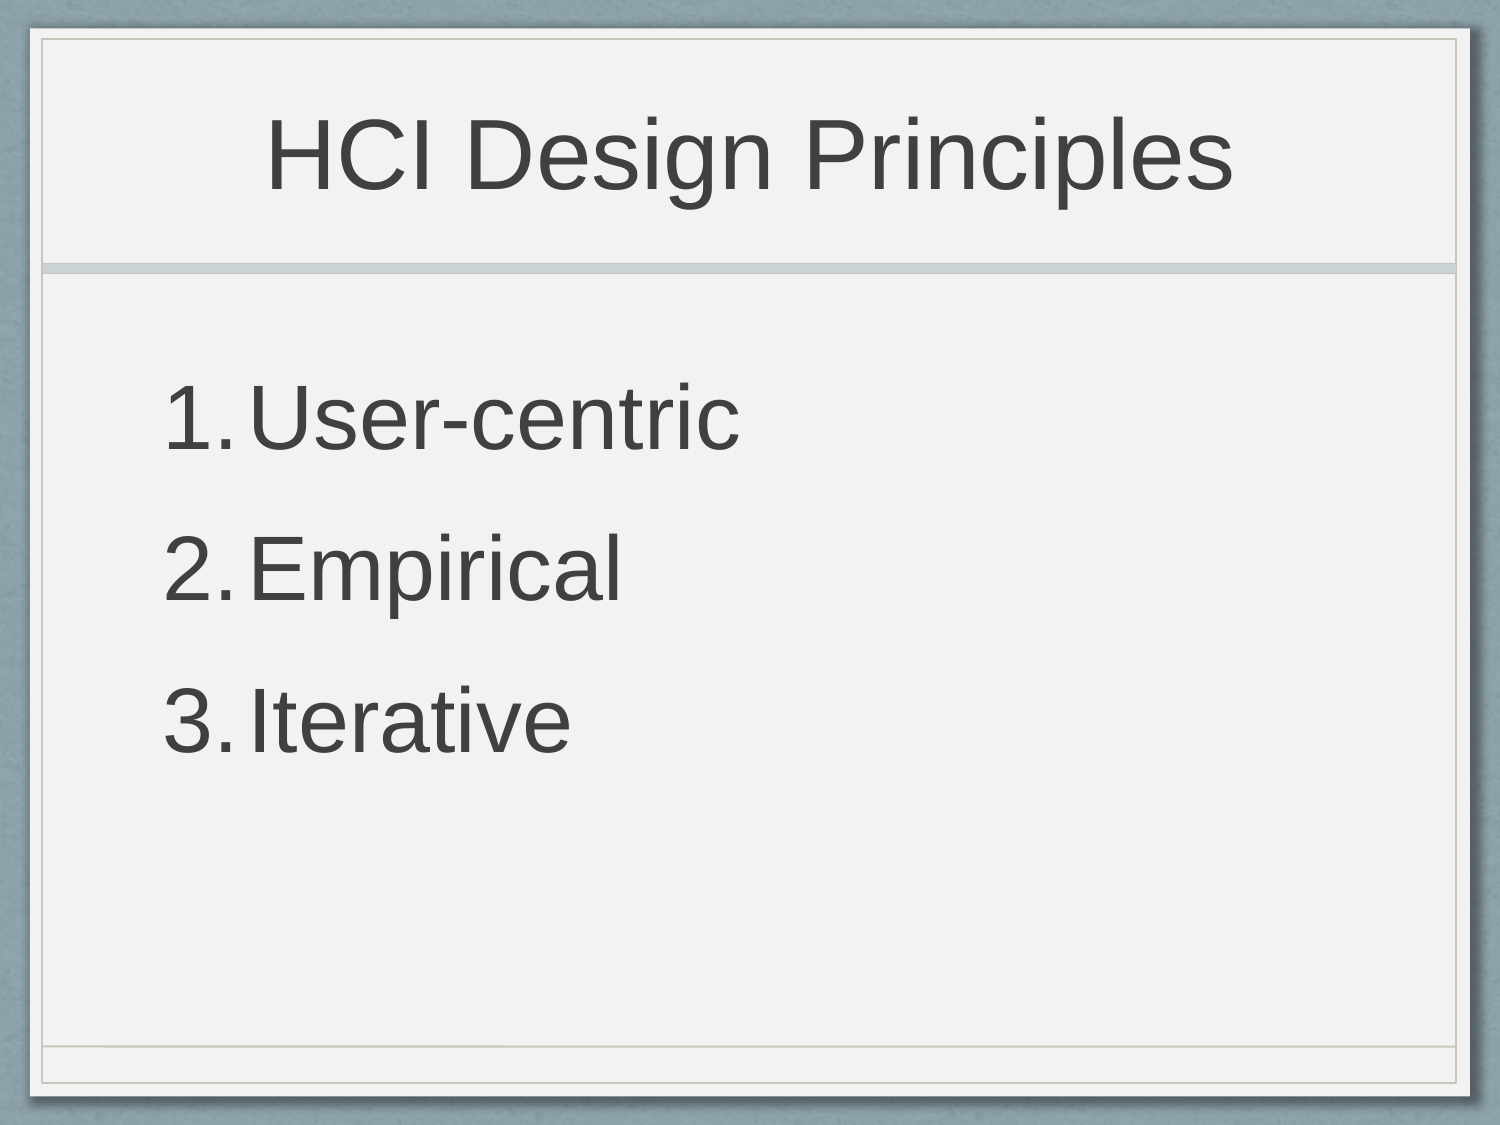

# HCI Design Principles
User-centric
Empirical
Iterative